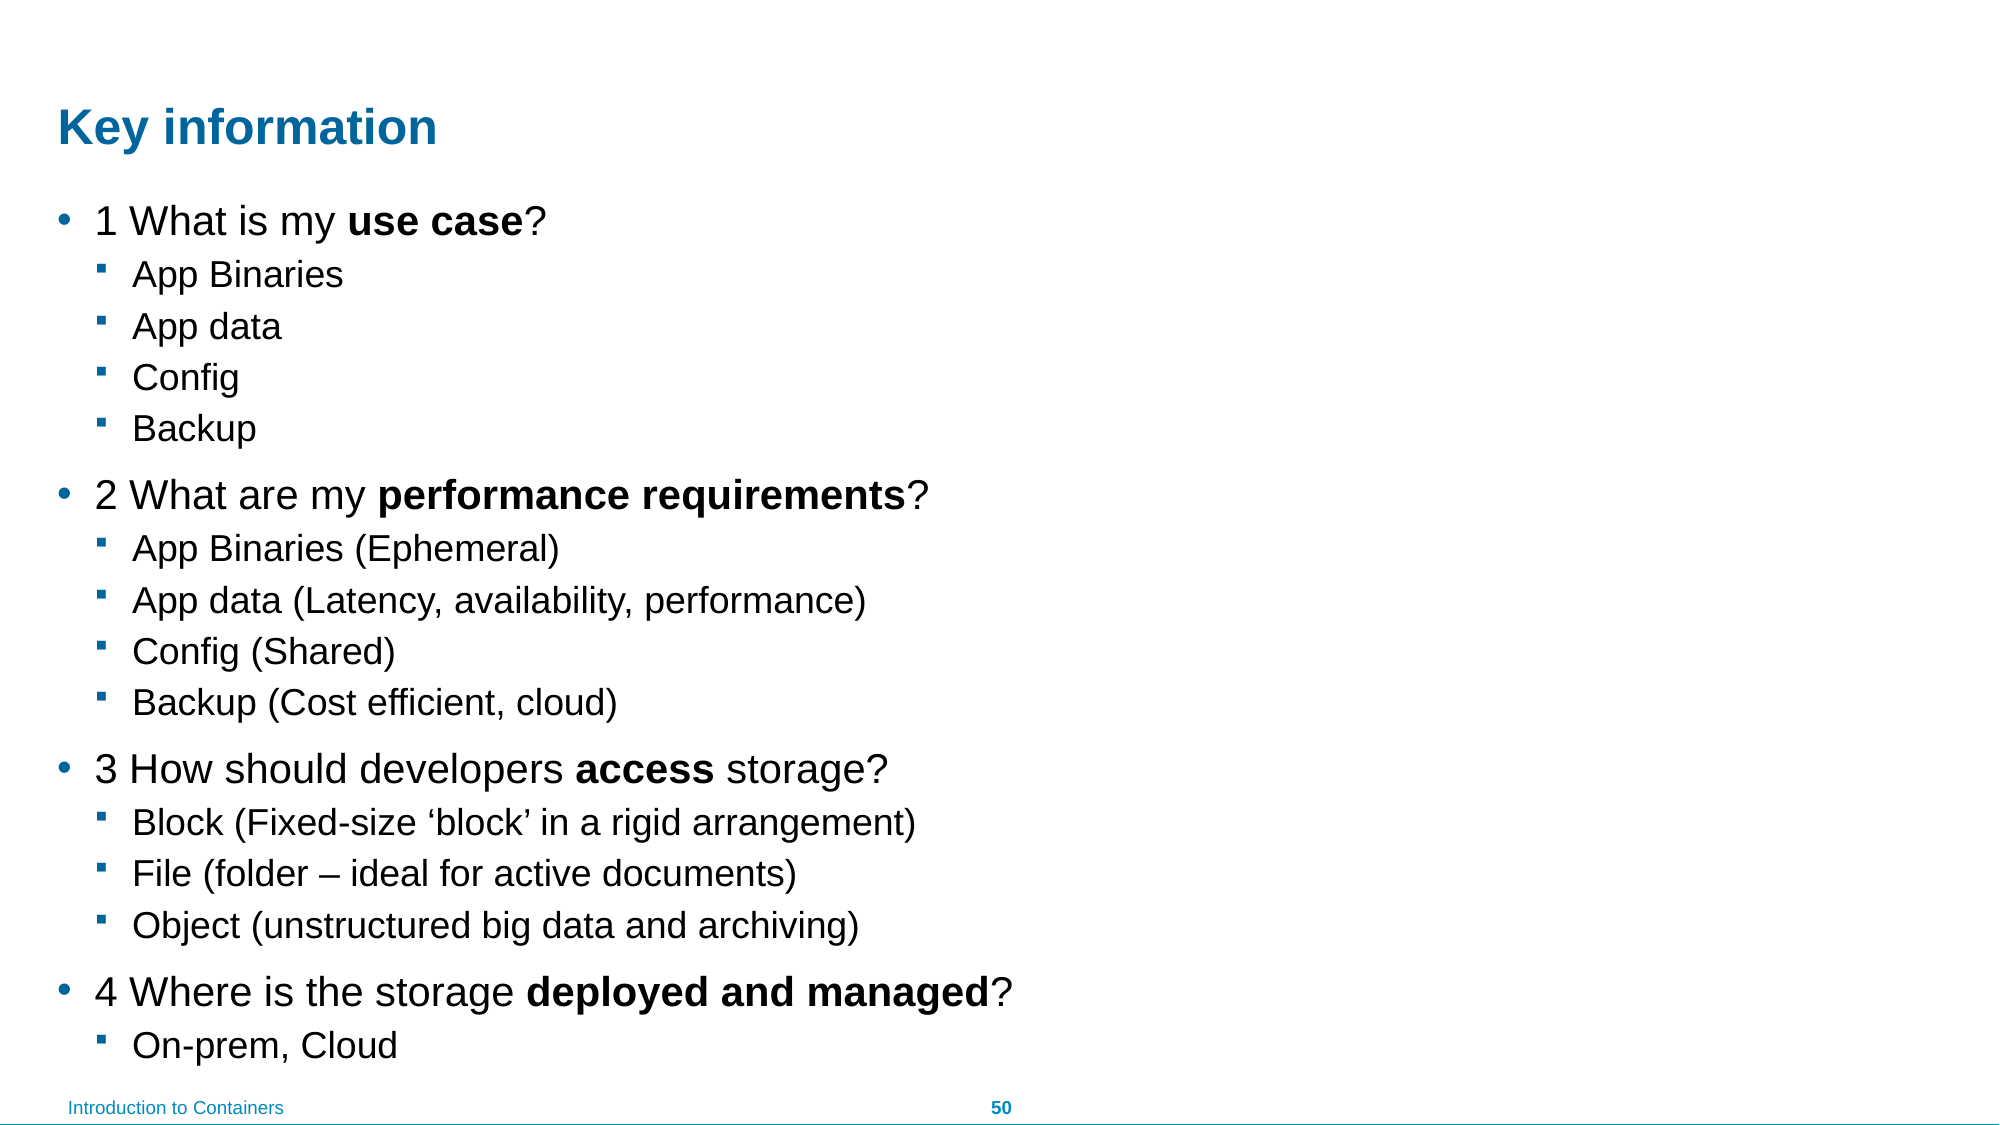

# Key information
1 What is my use case?
App Binaries
App data
Config
Backup
2 What are my performance requirements?
App Binaries (Ephemeral)
App data (Latency, availability, performance)
Config (Shared)
Backup (Cost efficient, cloud)
3 How should developers access storage?
Block (Fixed-size ‘block’ in a rigid arrangement)
File (folder – ideal for active documents)
Object (unstructured big data and archiving)
4 Where is the storage deployed and managed?
On-prem, Cloud
50